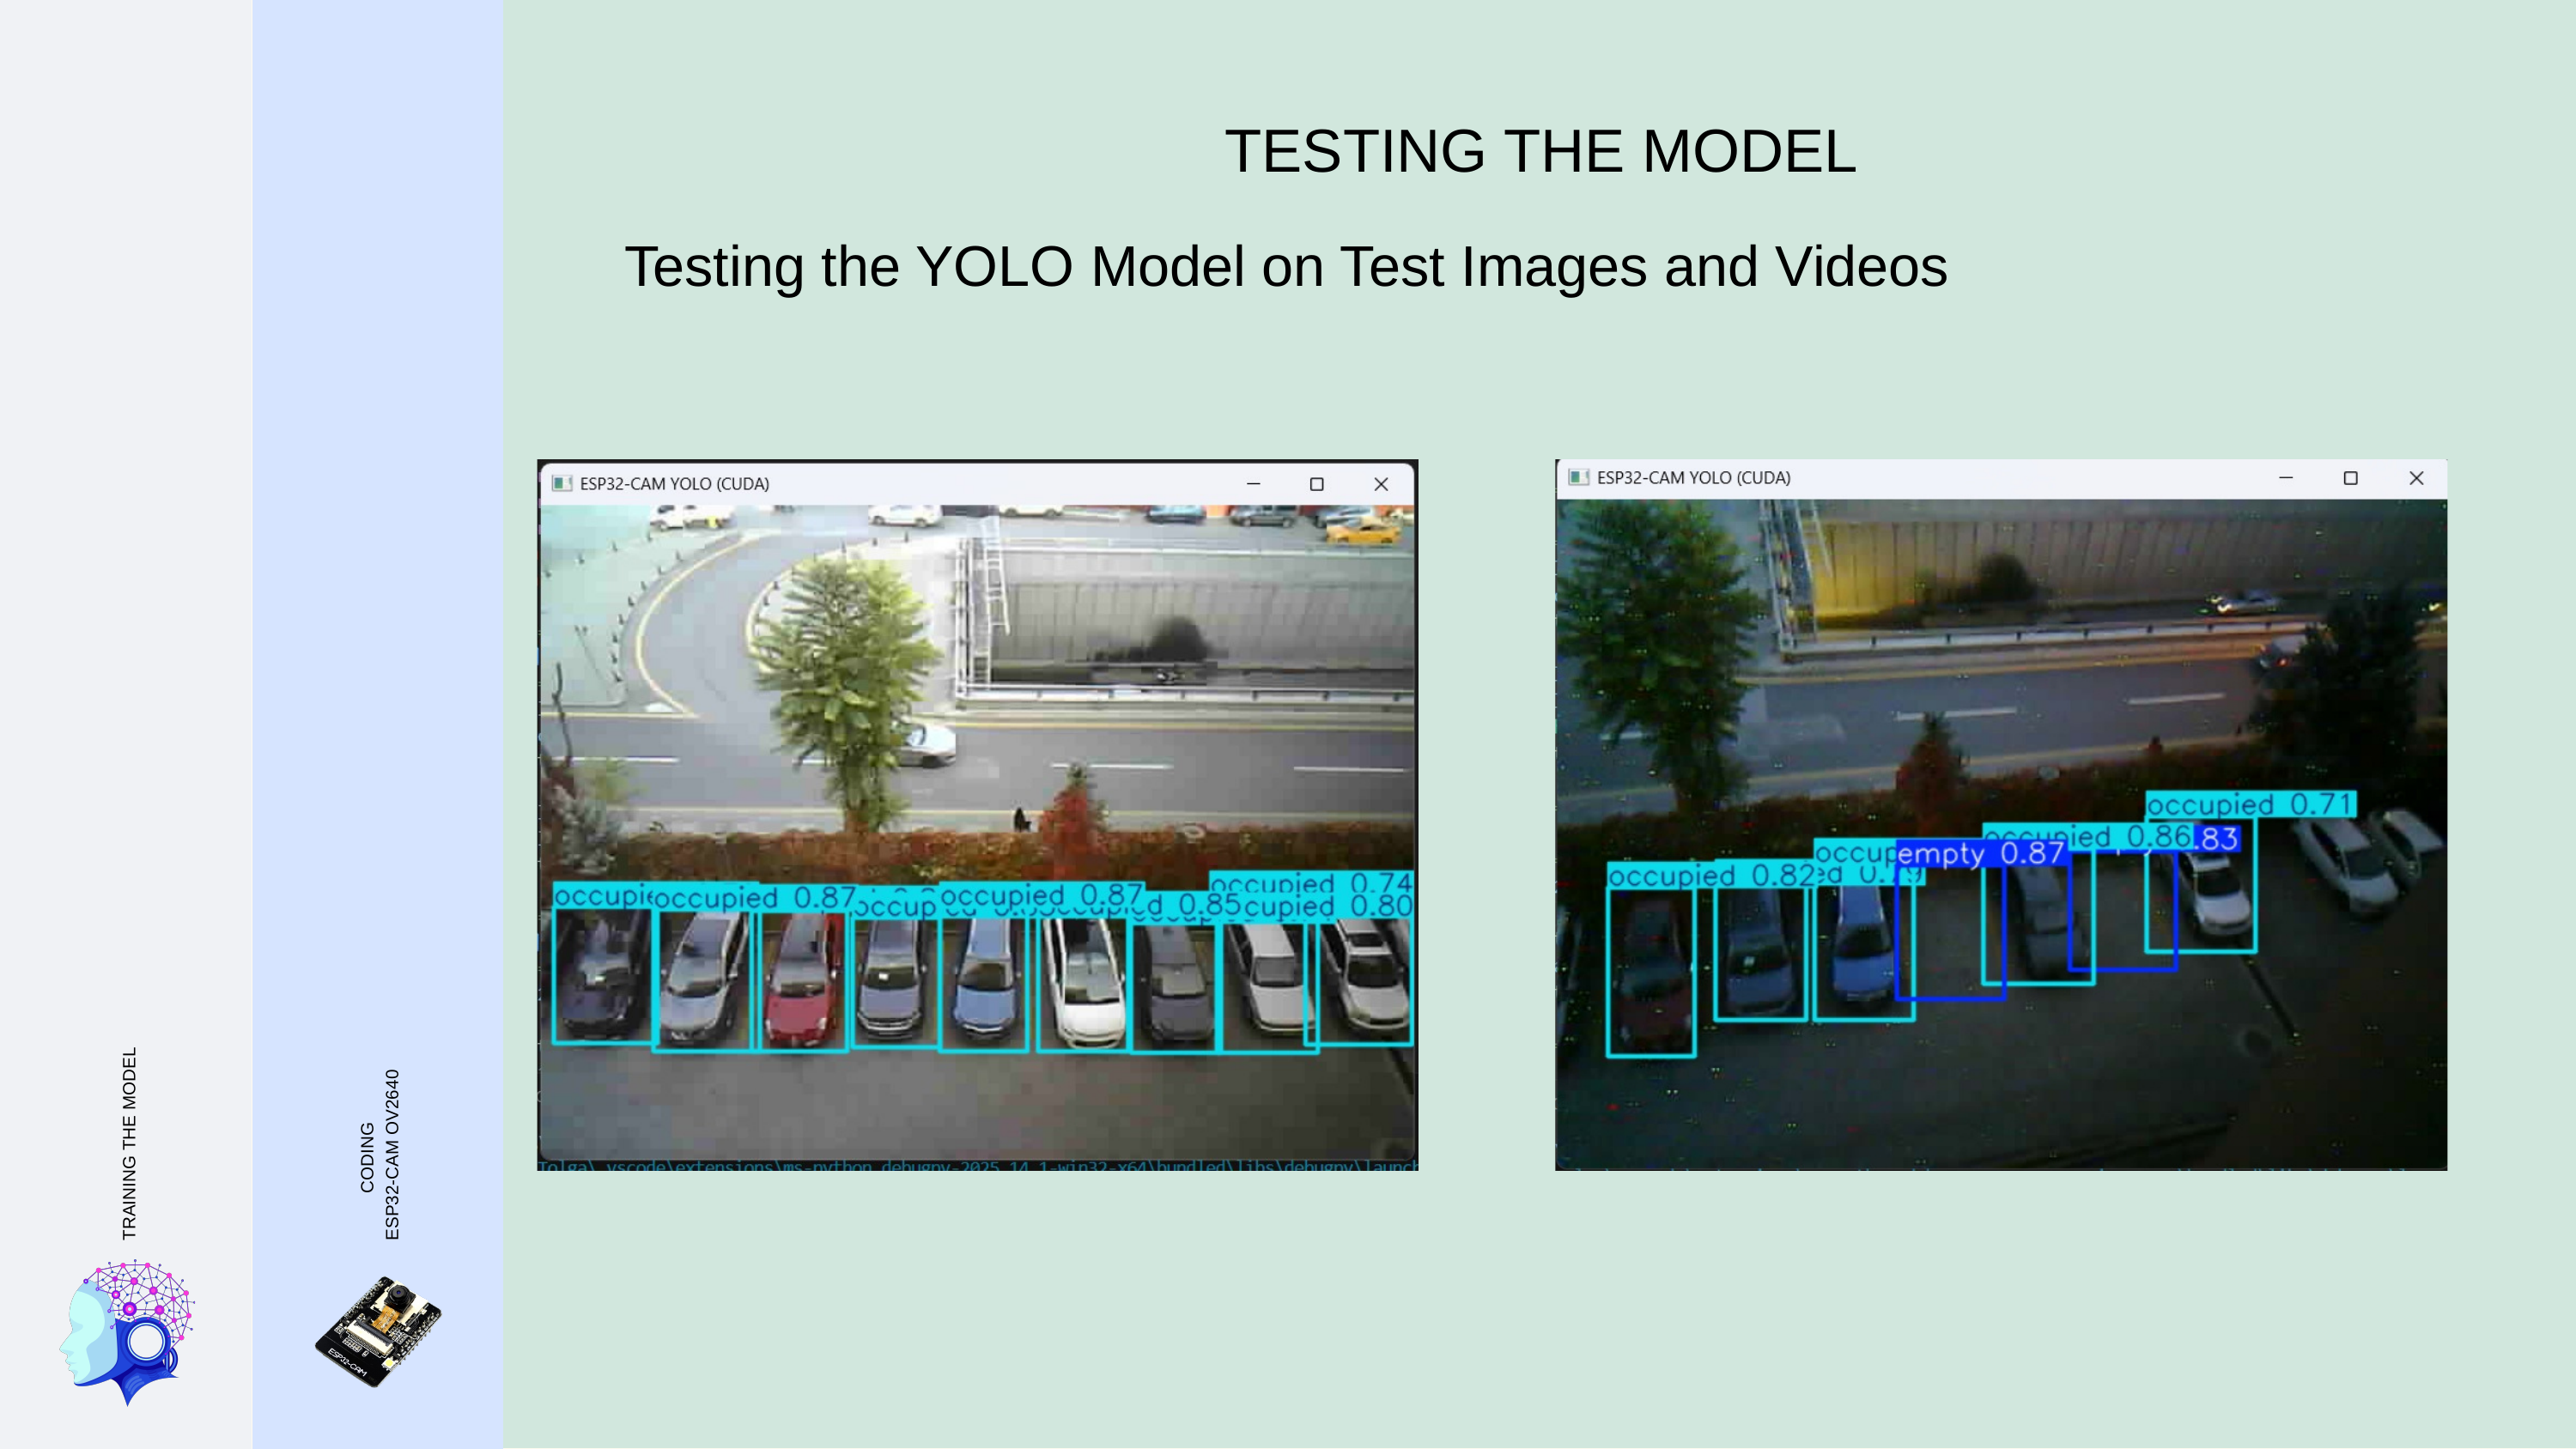

TESTING THE MODEL
Testing the YOLO Model on Test Images and Videos

TRAINING THE MODEL
CODING
 ESP32-CAM OV2640